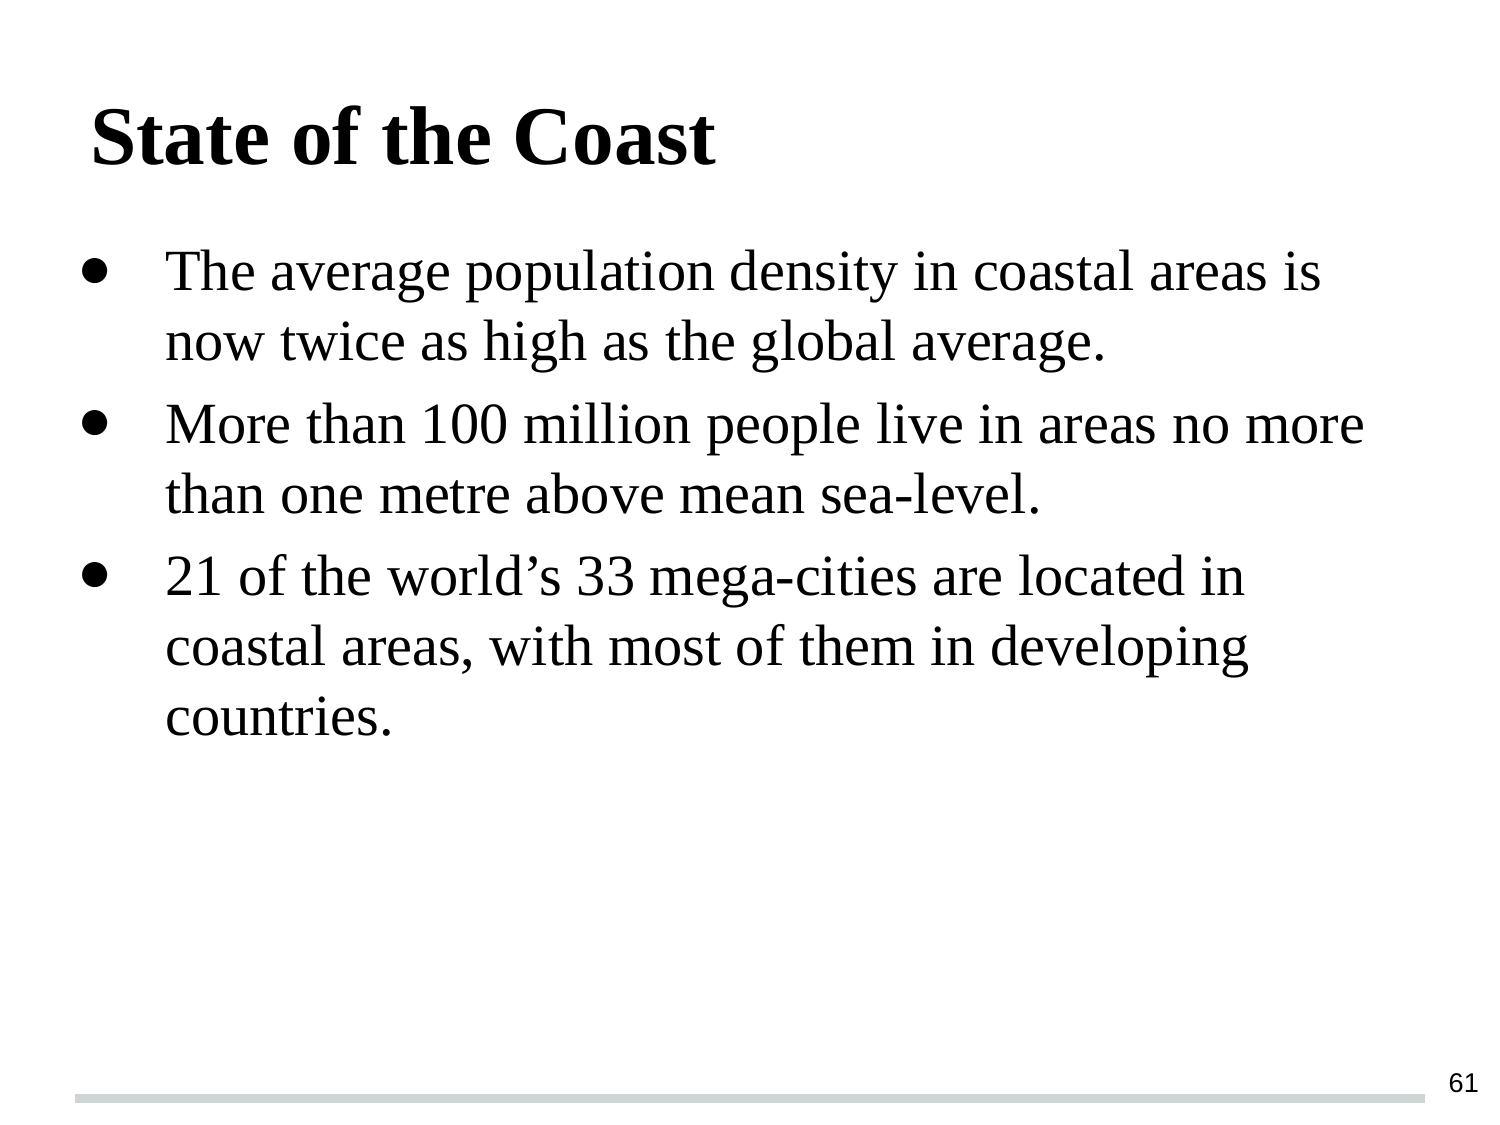

# State of the Coast
The average population density in coastal areas is now twice as high as the global average.
More than 100 million people live in areas no more than one metre above mean sea-level.
21 of the world’s 33 mega-cities are located in coastal areas, with most of them in developing countries.
61